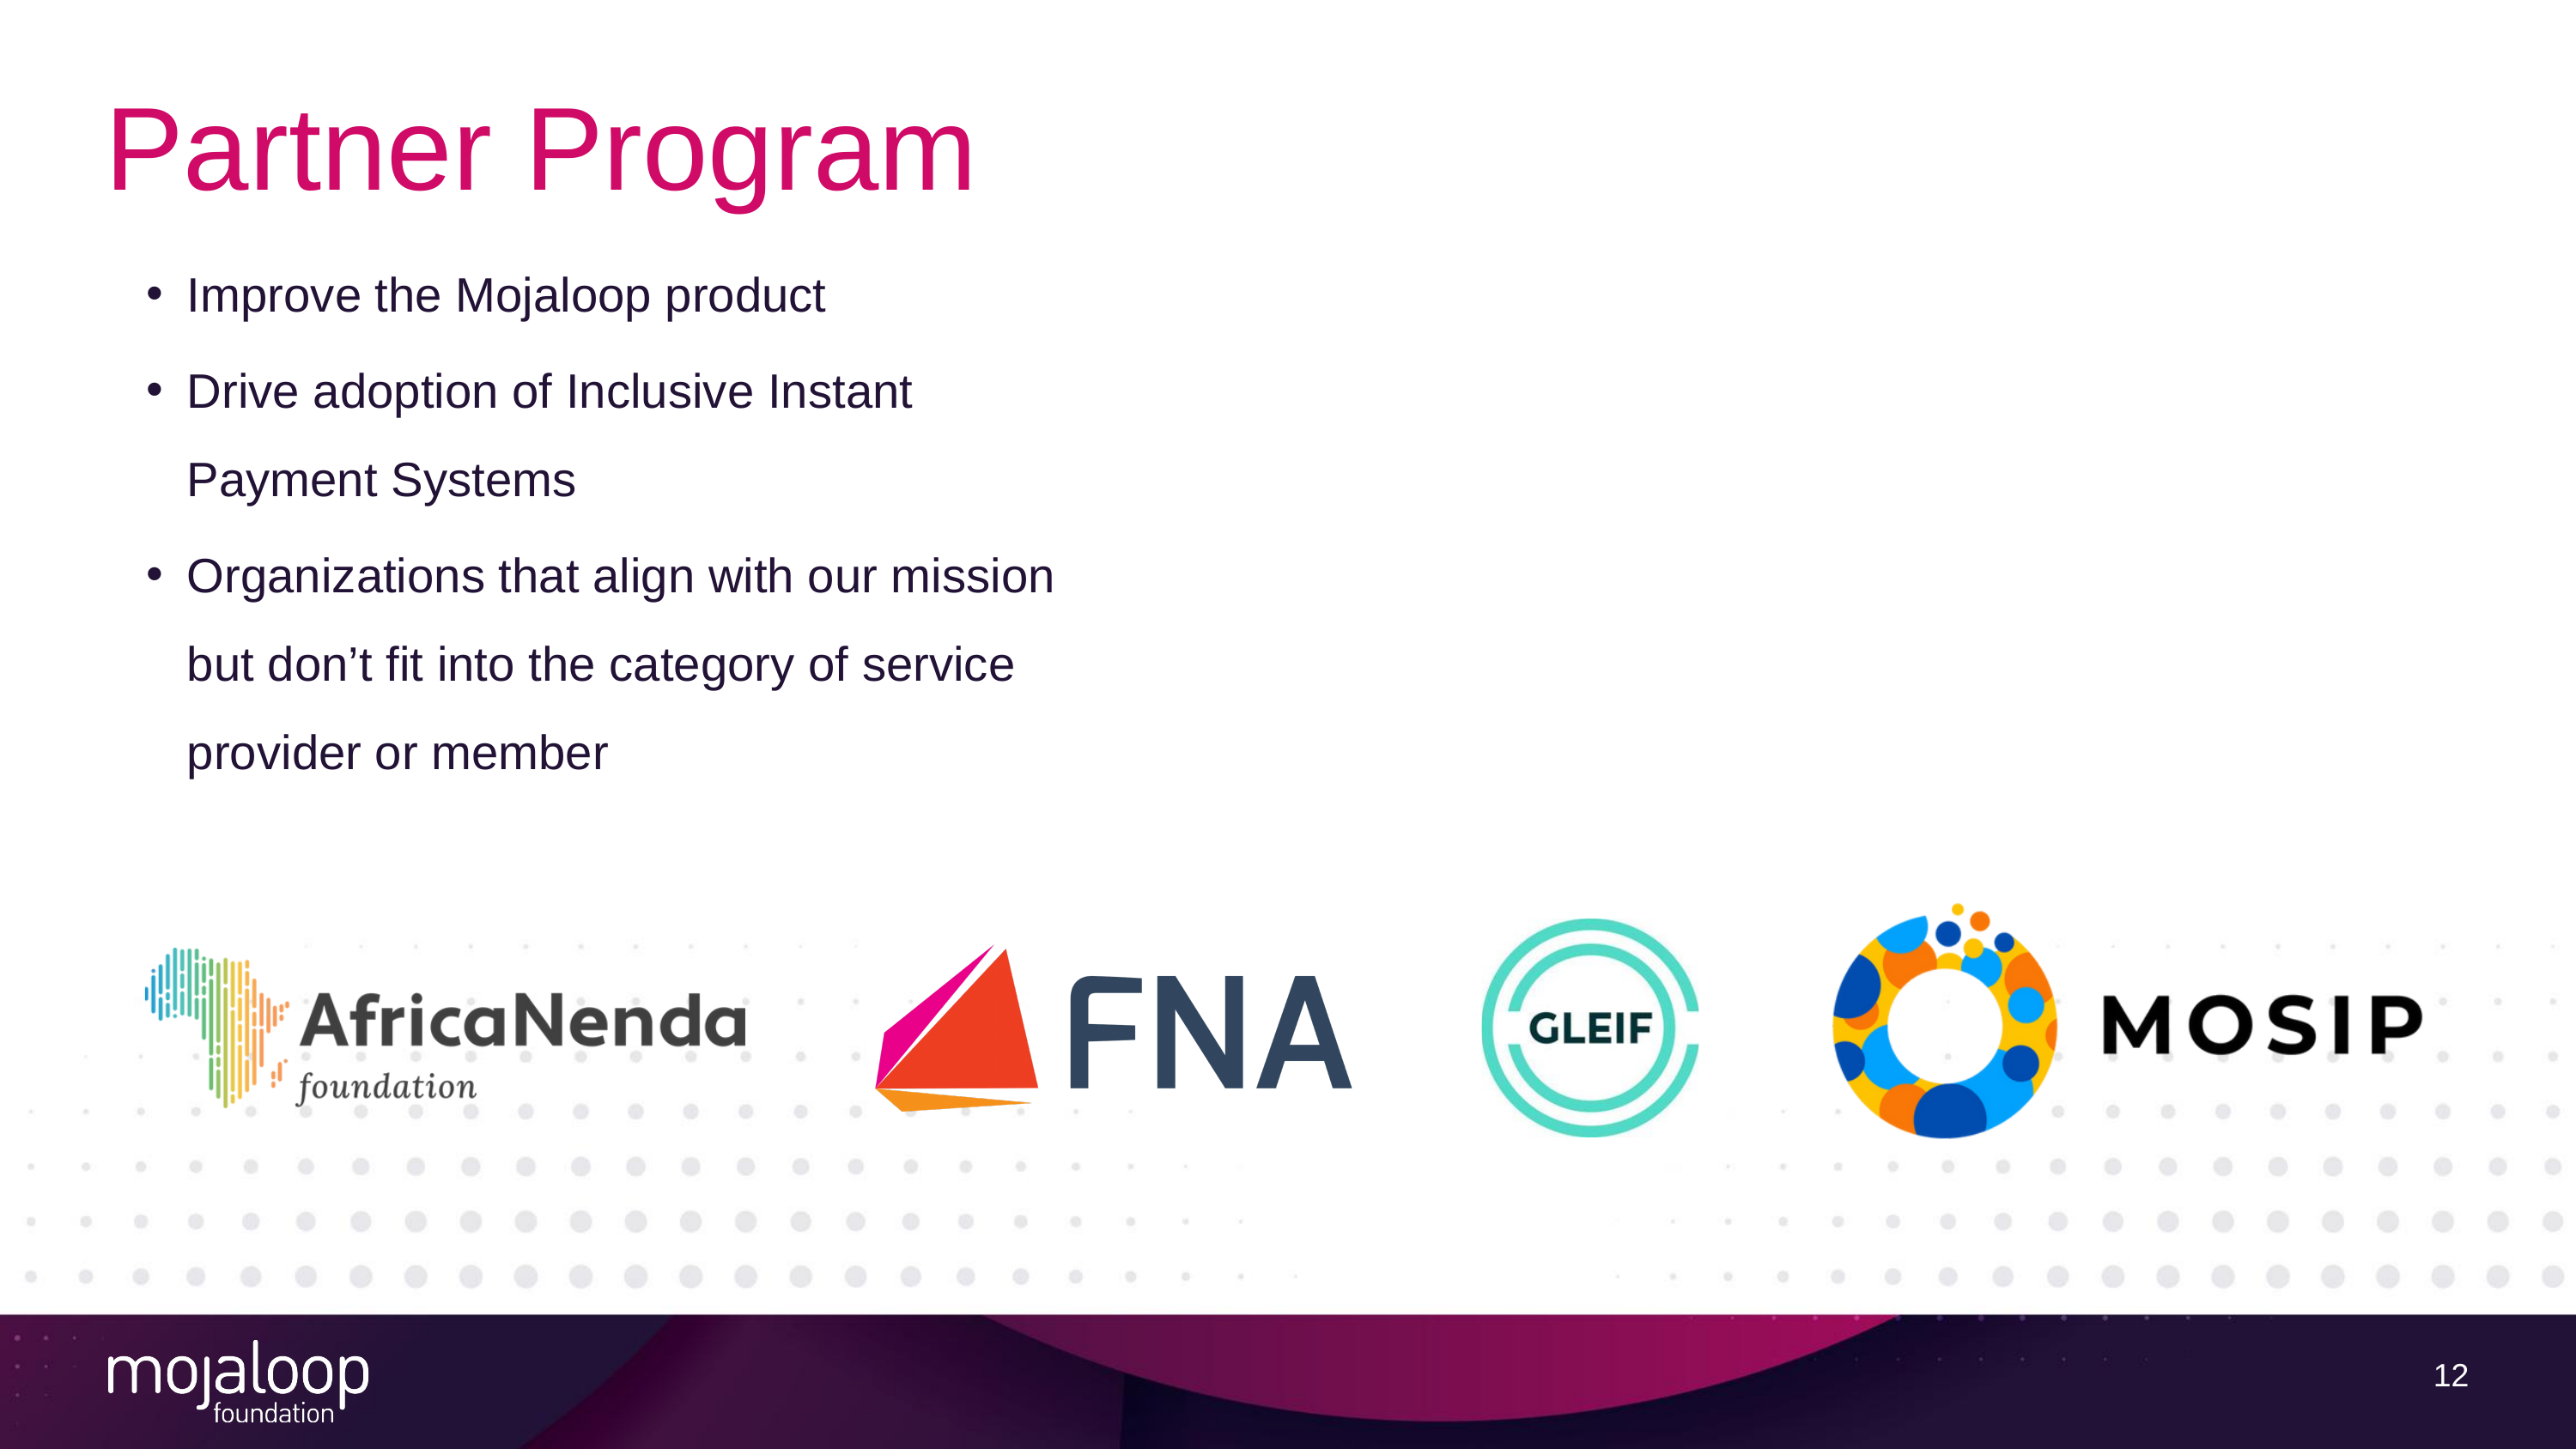

Partner Program

Improve the Mojaloop product
Drive adoption of Inclusive Instant Payment Systems
Organizations that align with our mission but don’t fit into the category of service provider or member

12